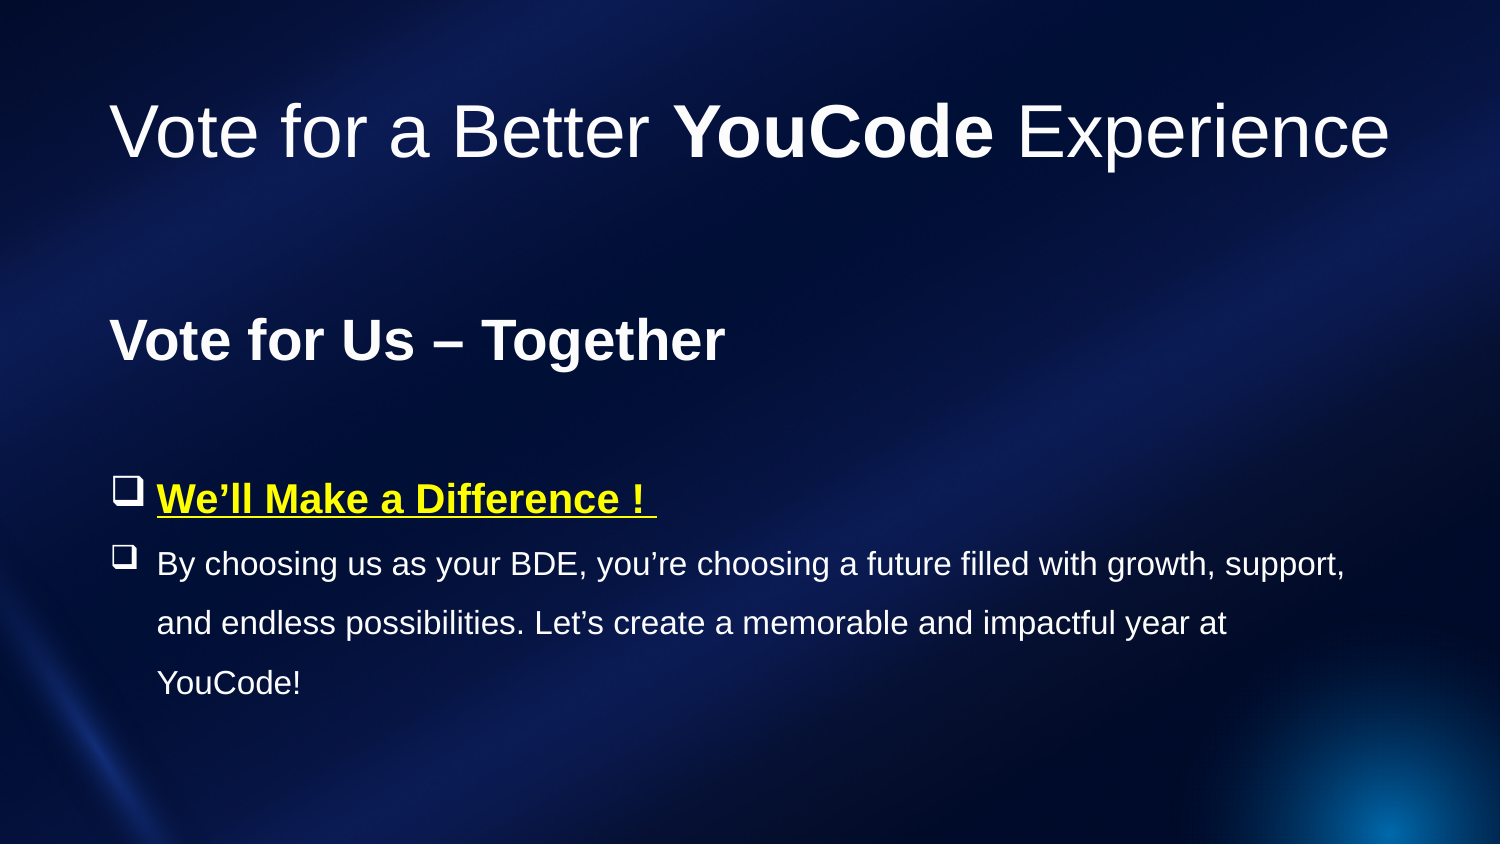

Vote for a Better YouCode Experience
Vote for Us – Together

We’ll Make a Difference !
By choosing us as your BDE, you’re choosing a future filled with growth, support, and endless possibilities. Let’s create a memorable and impactful year at YouCode!